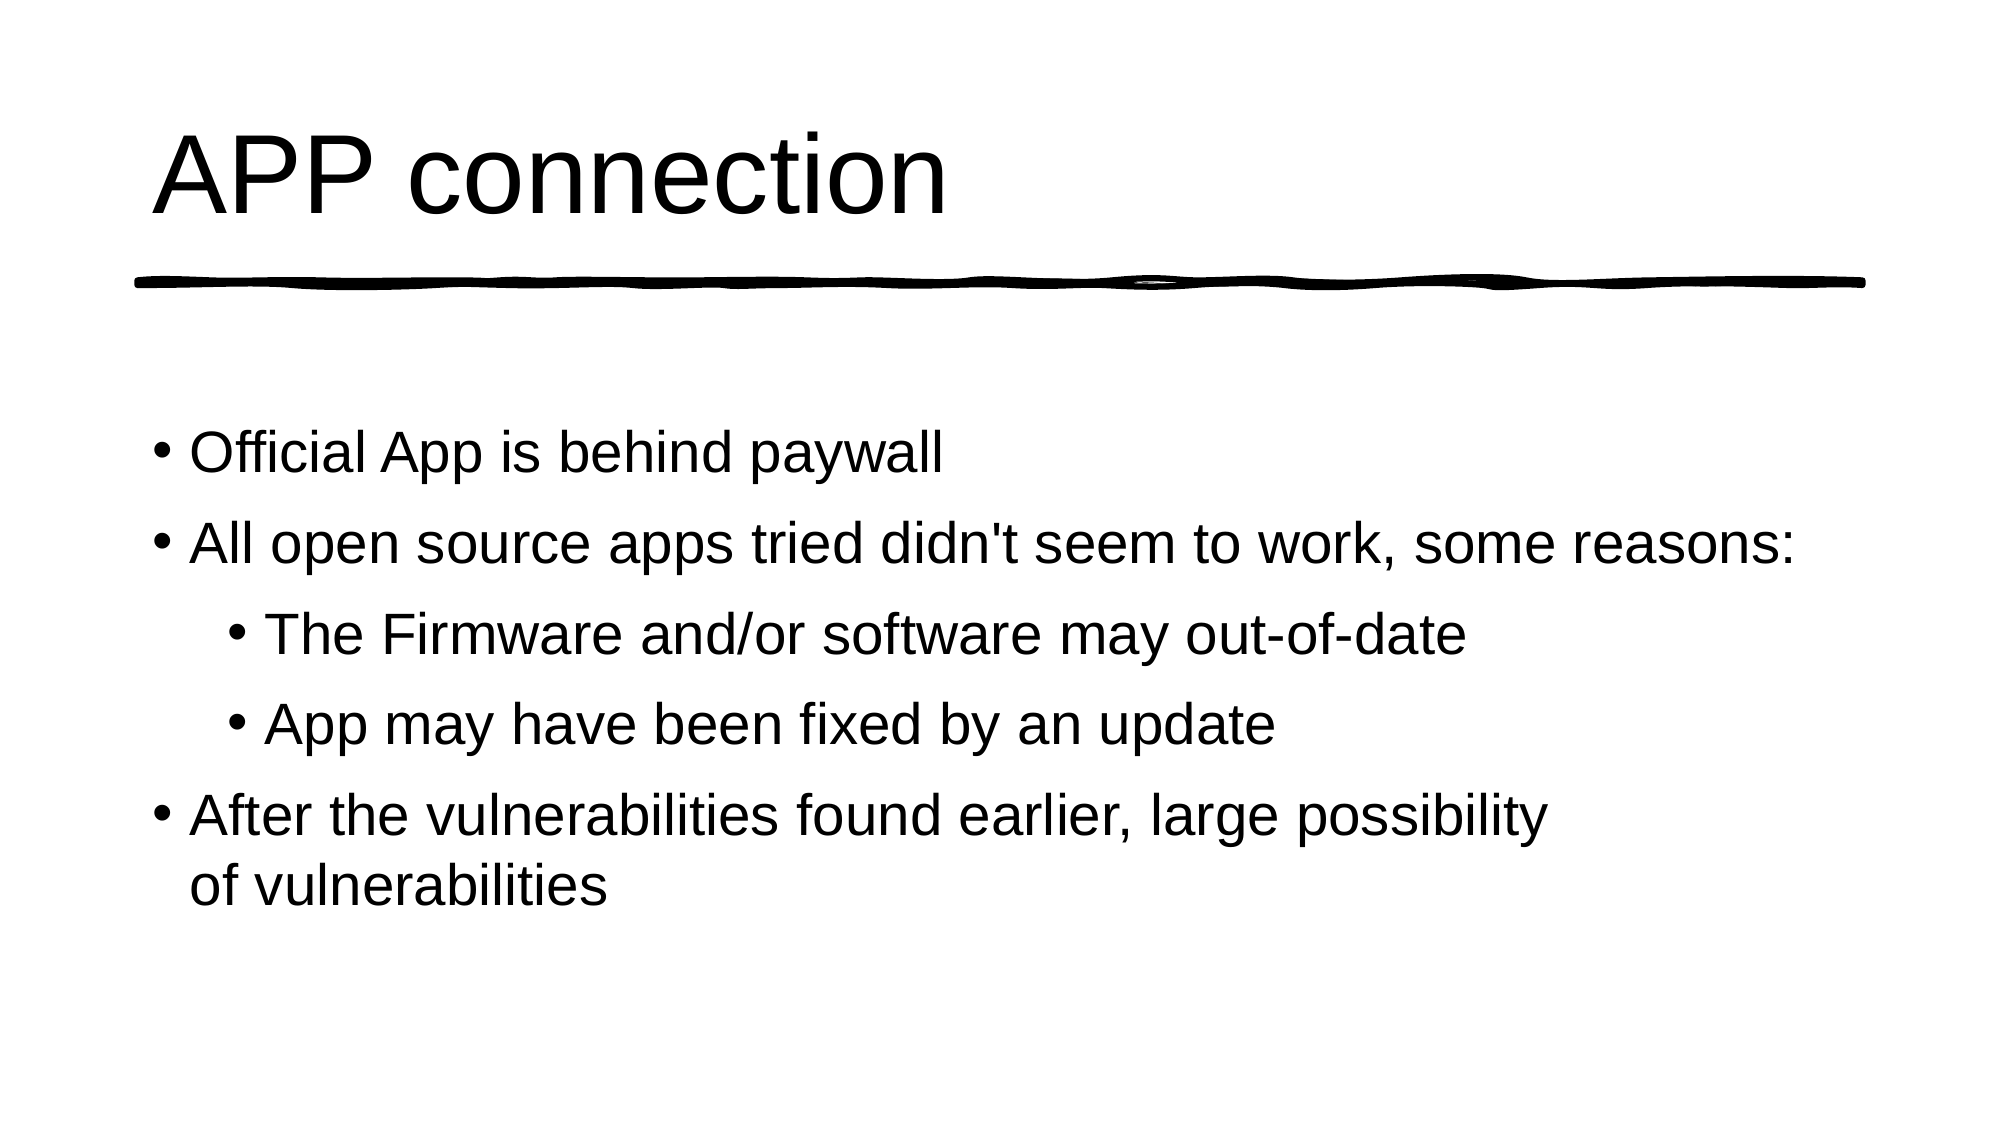

# APP connection

Official App is behind paywall
All open source apps tried didn't seem to work, some reasons:
The Firmware and/or software may out-of-date
App may have been fixed by an update
After the vulnerabilities found earlier, large possibility of vulnerabilities